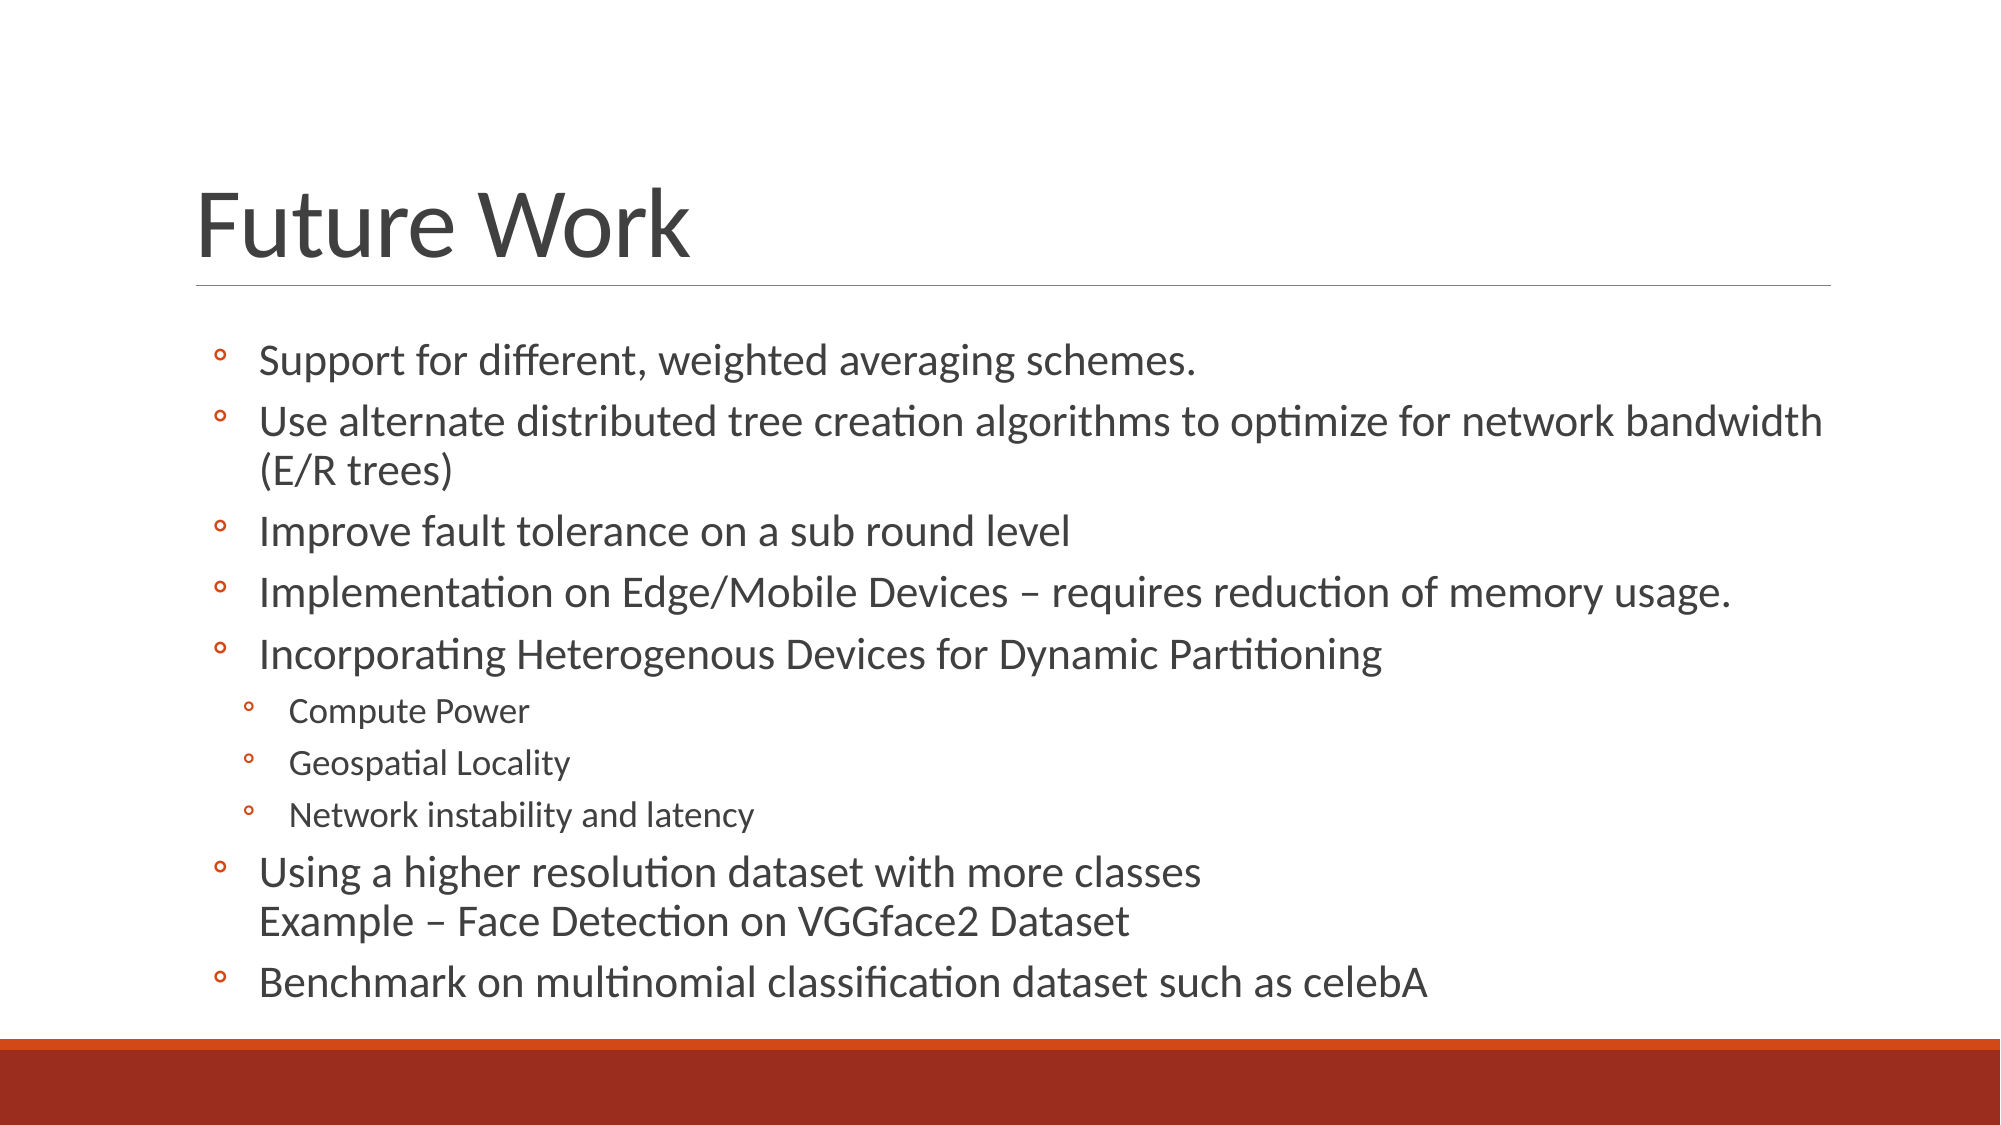

# Future Work

Support for different, weighted averaging schemes.
Use alternate distributed tree creation algorithms to optimize for network bandwidth (E/R trees)
Improve fault tolerance on a sub round level
Implementation on Edge/Mobile Devices – requires reduction of memory usage.
Incorporating Heterogenous Devices for Dynamic Partitioning
Compute Power
Geospatial Locality
Network instability and latency
Using a higher resolution dataset with more classes
Example – Face Detection on VGGface2 Dataset
Benchmark on multinomial classification dataset such as celebA